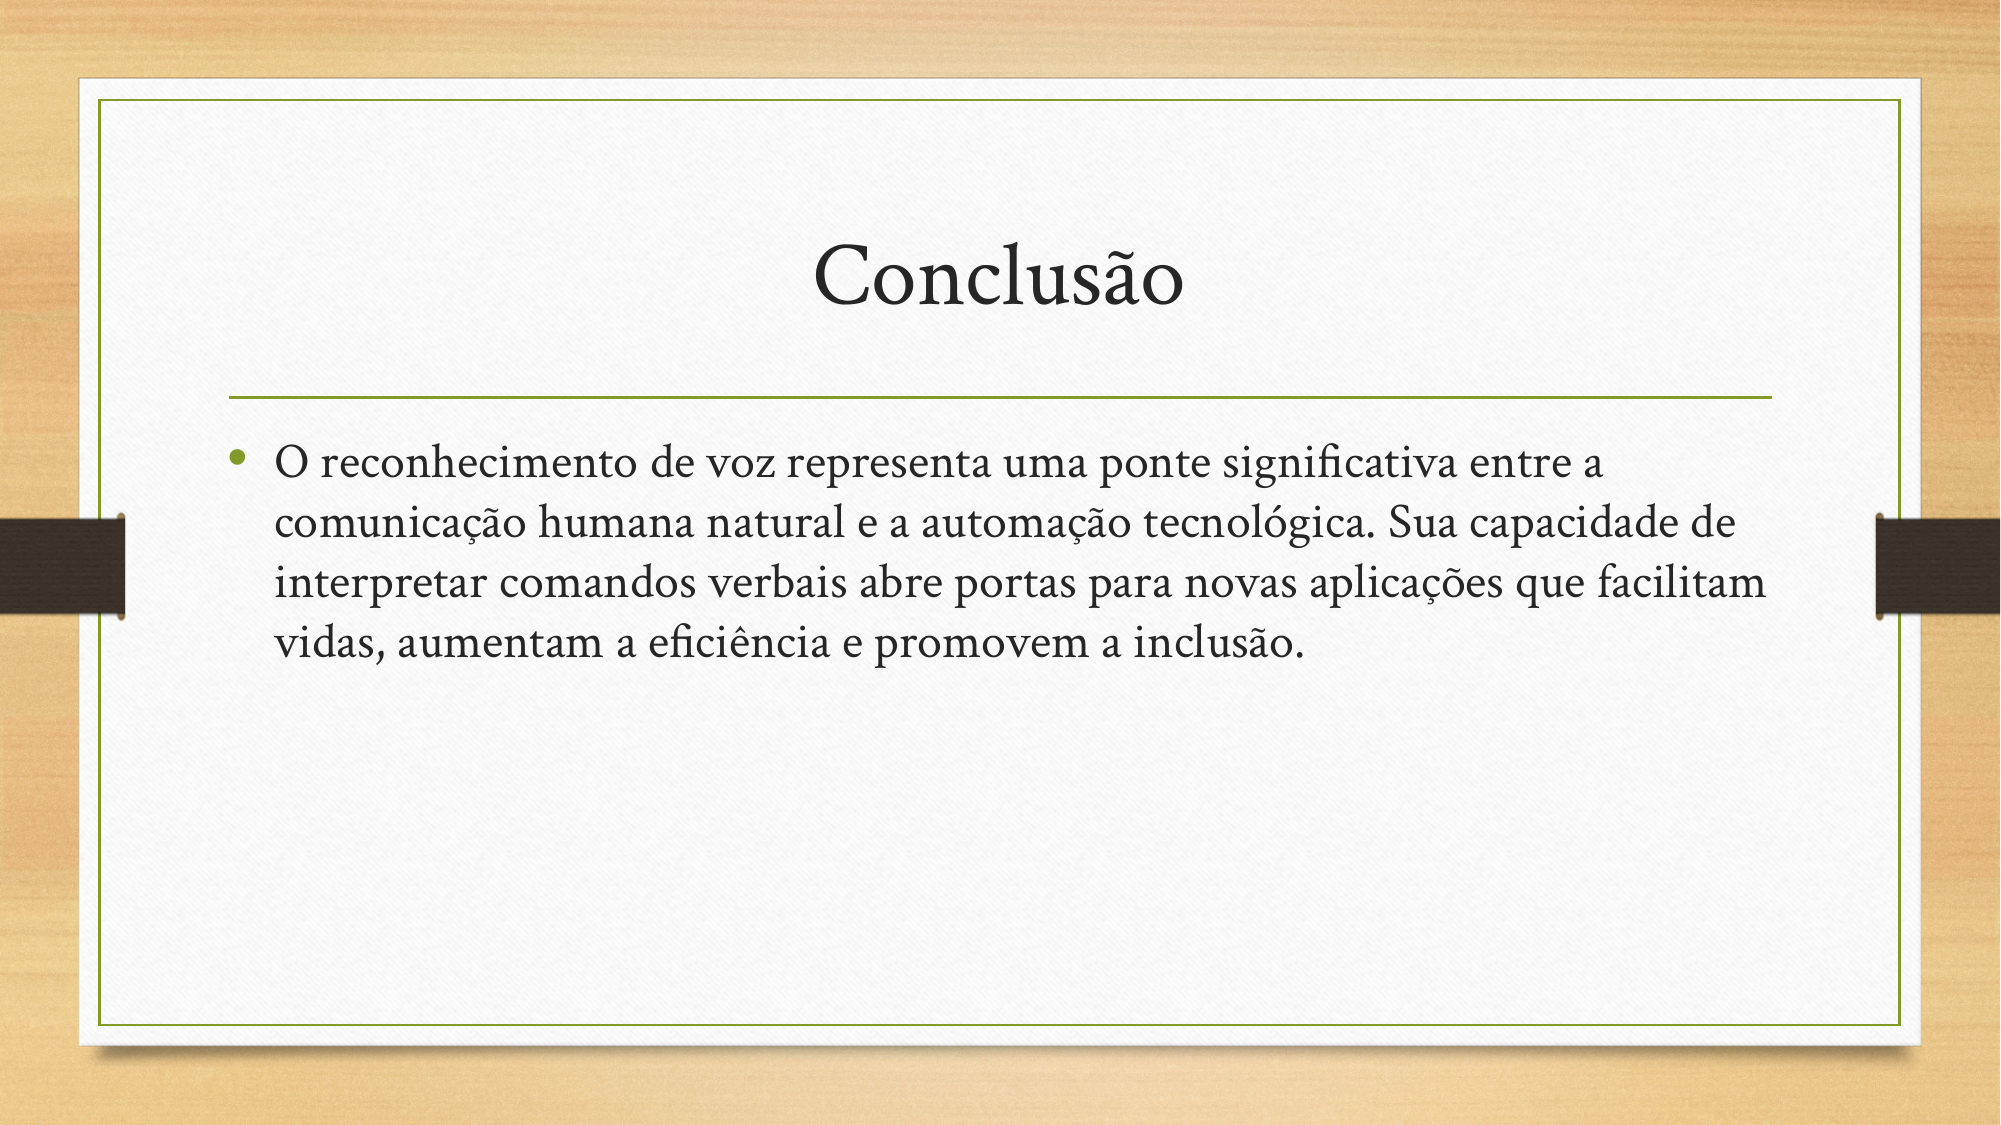

# Conclusão
O reconhecimento de voz representa uma ponte significativa entre a comunicação humana natural e a automação tecnológica. Sua capacidade de interpretar comandos verbais abre portas para novas aplicações que facilitam vidas, aumentam a eficiência e promovem a inclusão.